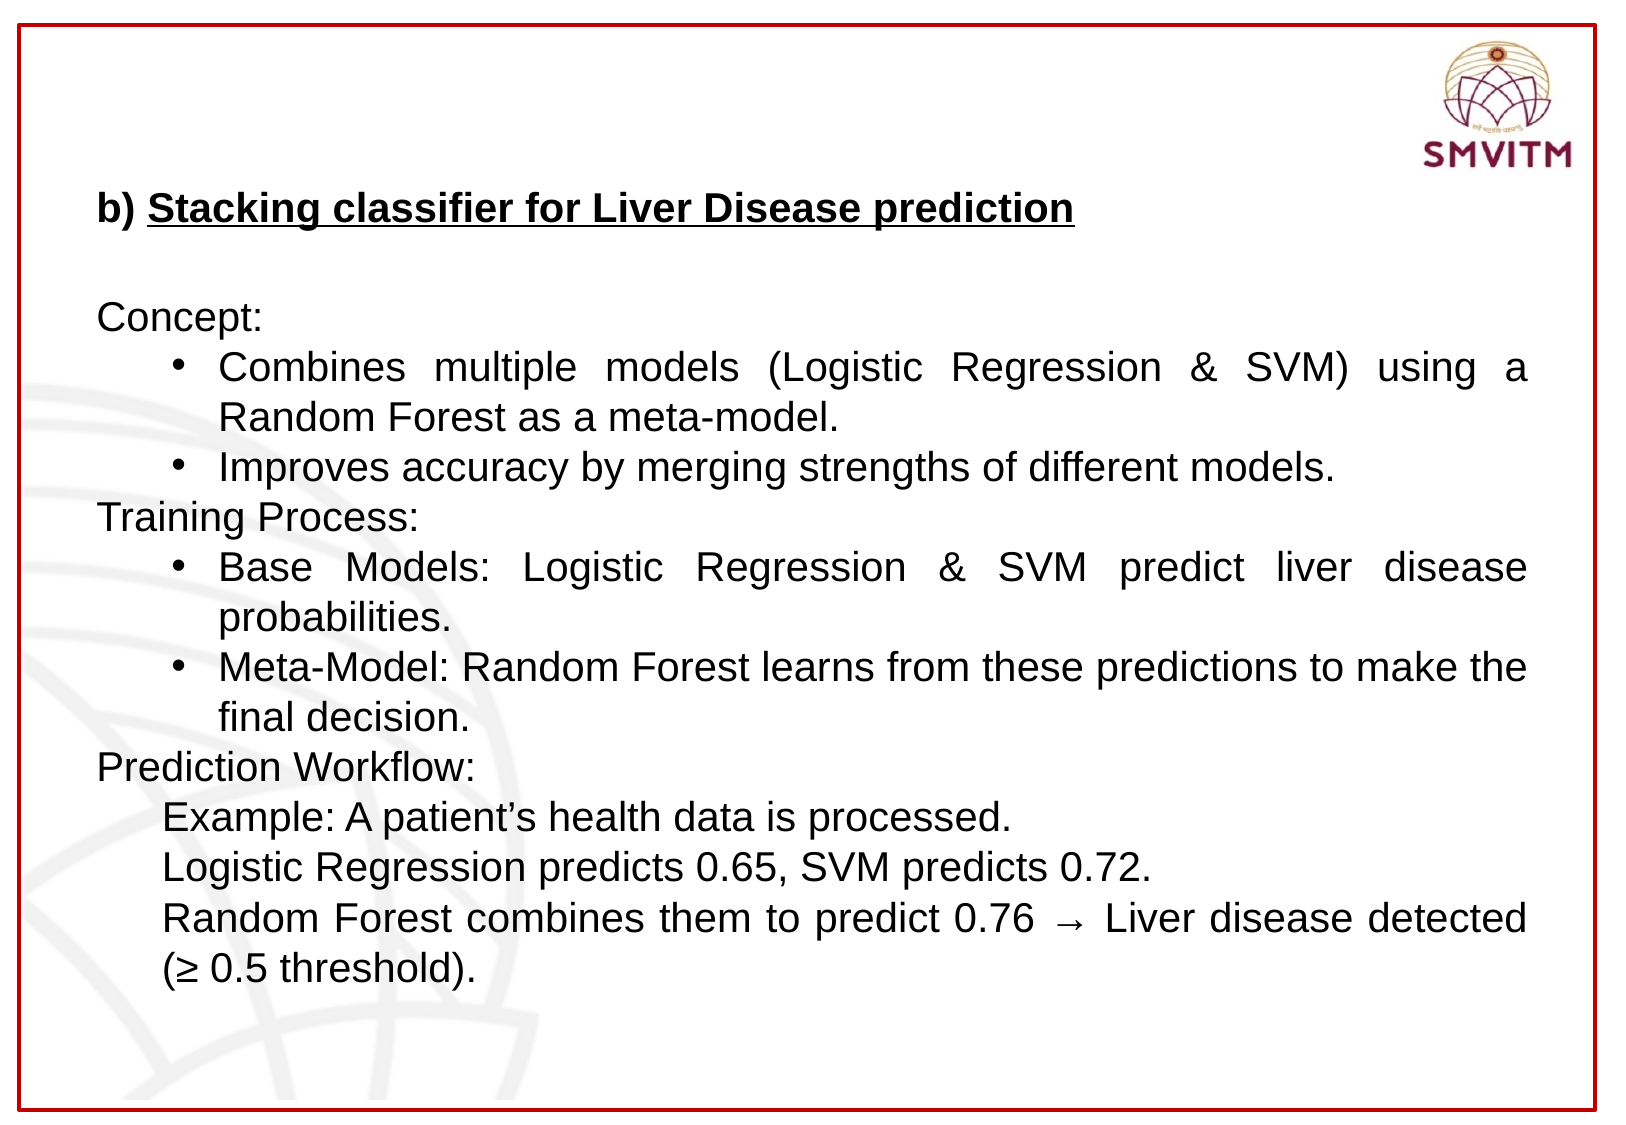

b) Stacking classifier for Liver Disease prediction

Concept:
Combines multiple models (Logistic Regression & SVM) using a Random Forest as a meta-model.
Improves accuracy by merging strengths of different models.
Training Process:
Base Models: Logistic Regression & SVM predict liver disease probabilities.
Meta-Model: Random Forest learns from these predictions to make the final decision.
Prediction Workflow:
Example: A patient’s health data is processed.
Logistic Regression predicts 0.65, SVM predicts 0.72.
Random Forest combines them to predict 0.76 → Liver disease detected (≥ 0.5 threshold).